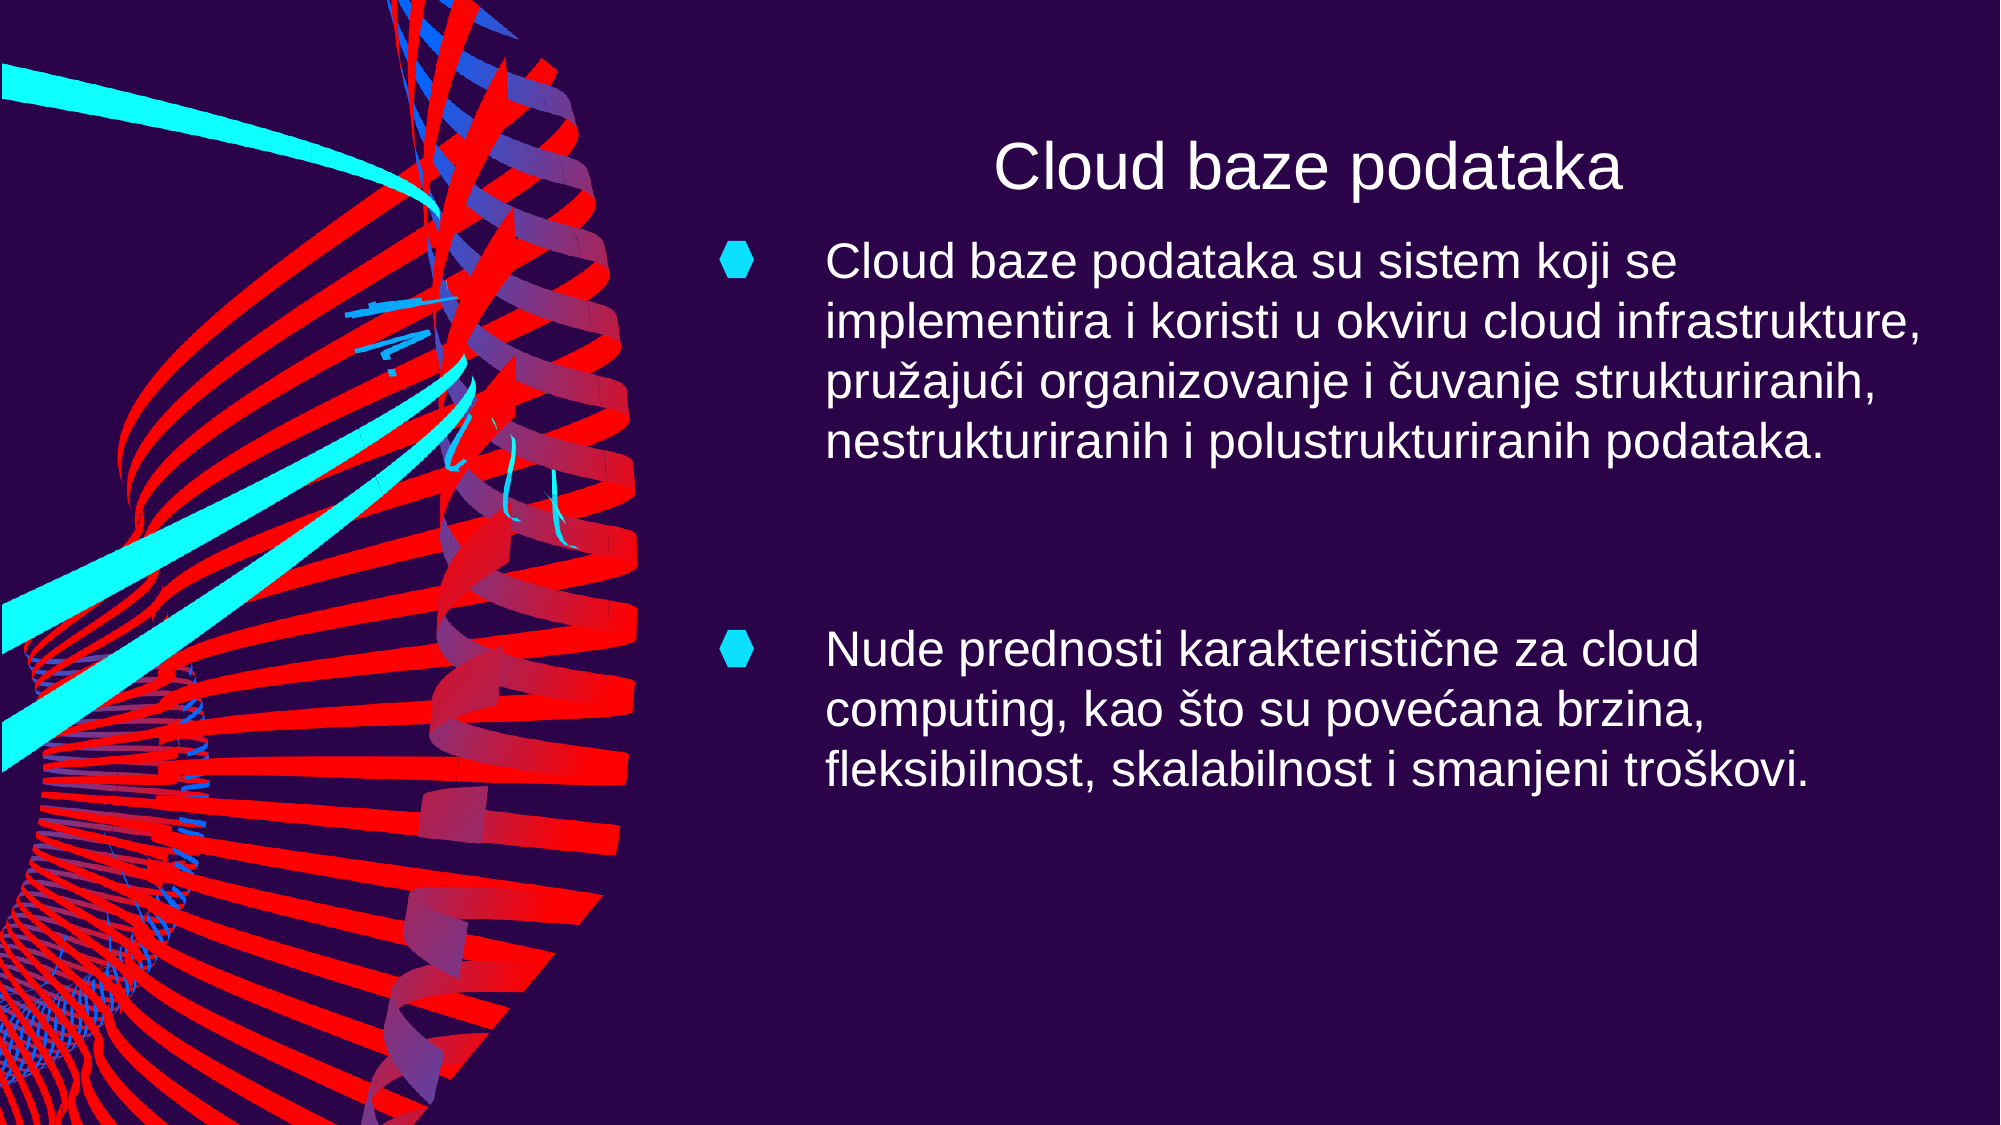

Cloud baze podataka
Cloud baze podataka su sistem koji se implementira i koristi u okviru cloud infrastrukture, pružajući organizovanje i čuvanje strukturiranih, nestrukturiranih i polustrukturiranih podataka.

Nude prednosti karakteristične za cloud computing, kao što su povećana brzina, fleksibilnost, skalabilnost i smanjeni troškovi.